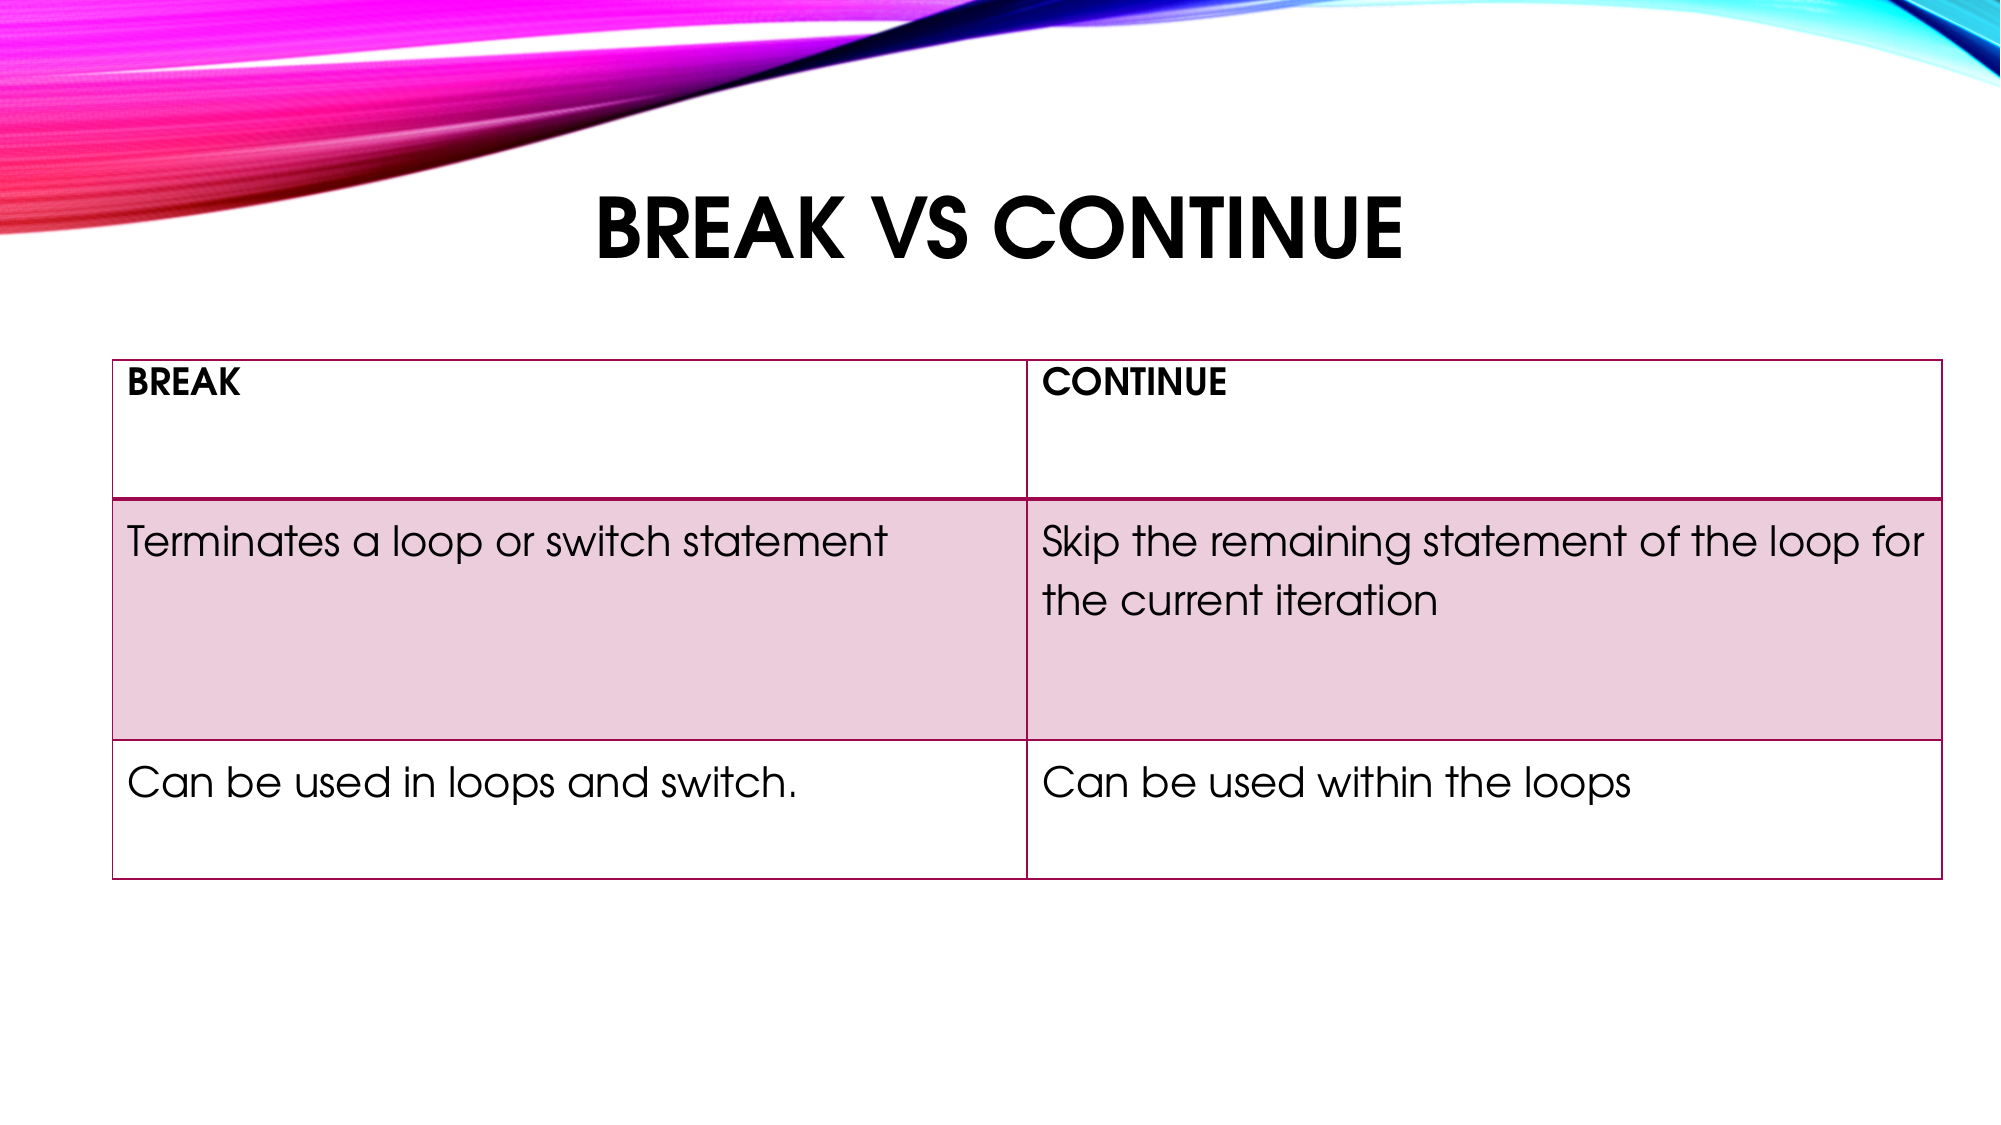

# BREAK VS CONTINUE
| BREAK | CONTINUE |
| --- | --- |
| Terminates a loop or switch statement | Skip the remaining statement of the loop for the current iteration |
| Can be used in loops and switch. | Can be used within the loops |